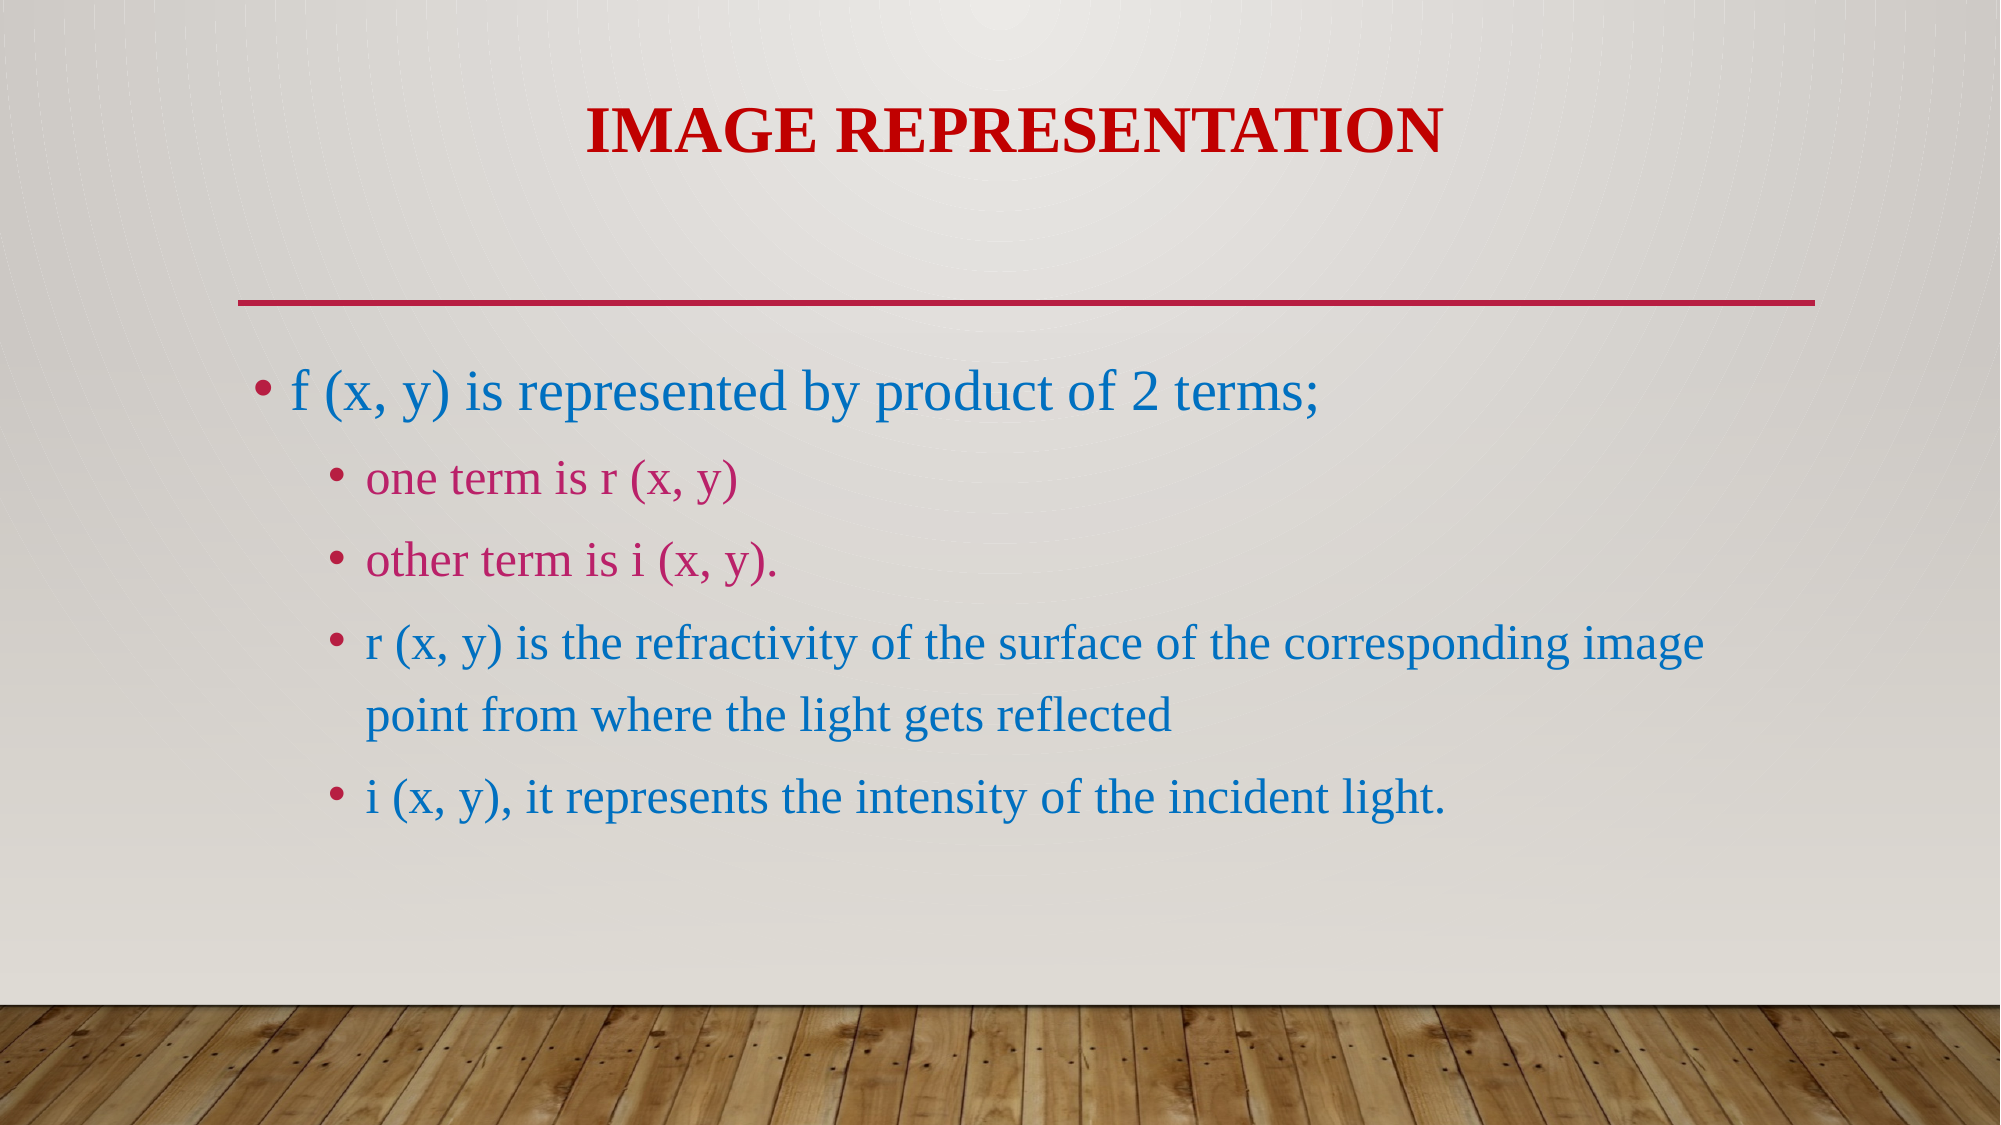

# Image Representation
f (x, y) is represented by product of 2 terms;
one term is r (x, y)
other term is i (x, y).
r (x, y) is the refractivity of the surface of the corresponding image point from where the light gets reflected
i (x, y), it represents the intensity of the incident light.